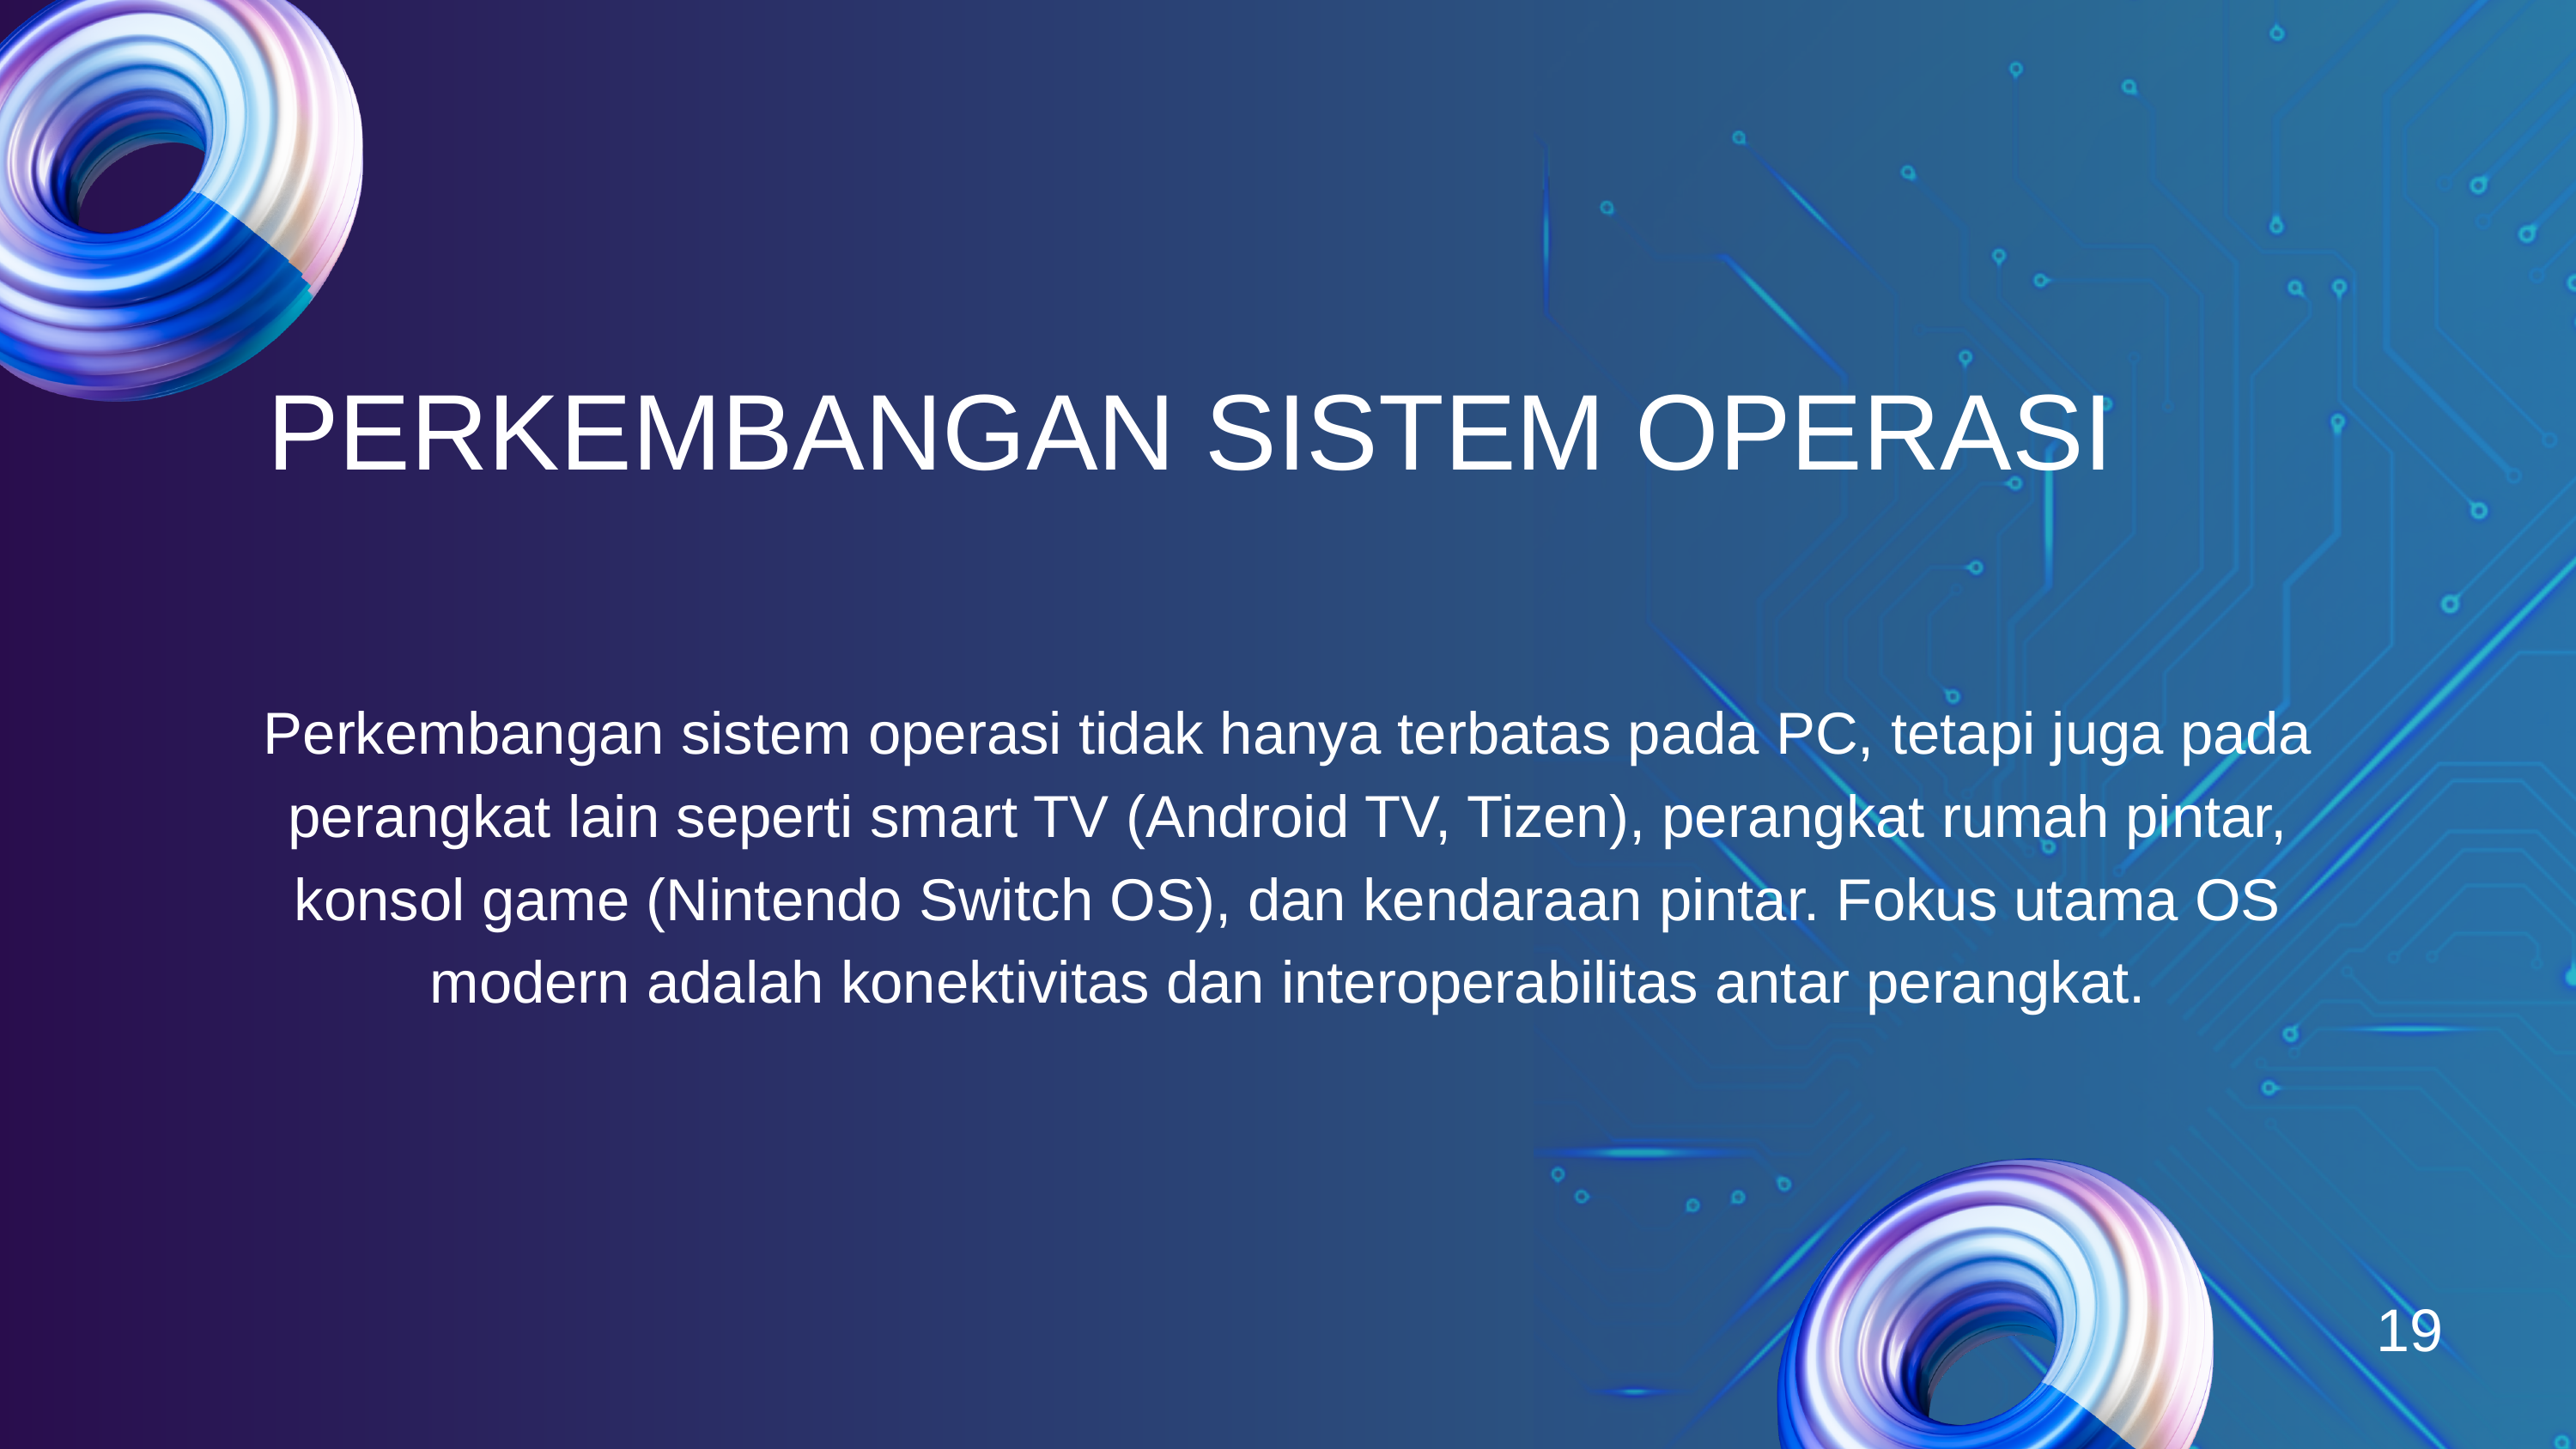

PERKEMBANGAN SISTEM OPERASI
Perkembangan sistem operasi tidak hanya terbatas pada PC, tetapi juga pada perangkat lain seperti smart TV (Android TV, Tizen), perangkat rumah pintar, konsol game (Nintendo Switch OS), dan kendaraan pintar. Fokus utama OS modern adalah konektivitas dan interoperabilitas antar perangkat.

19